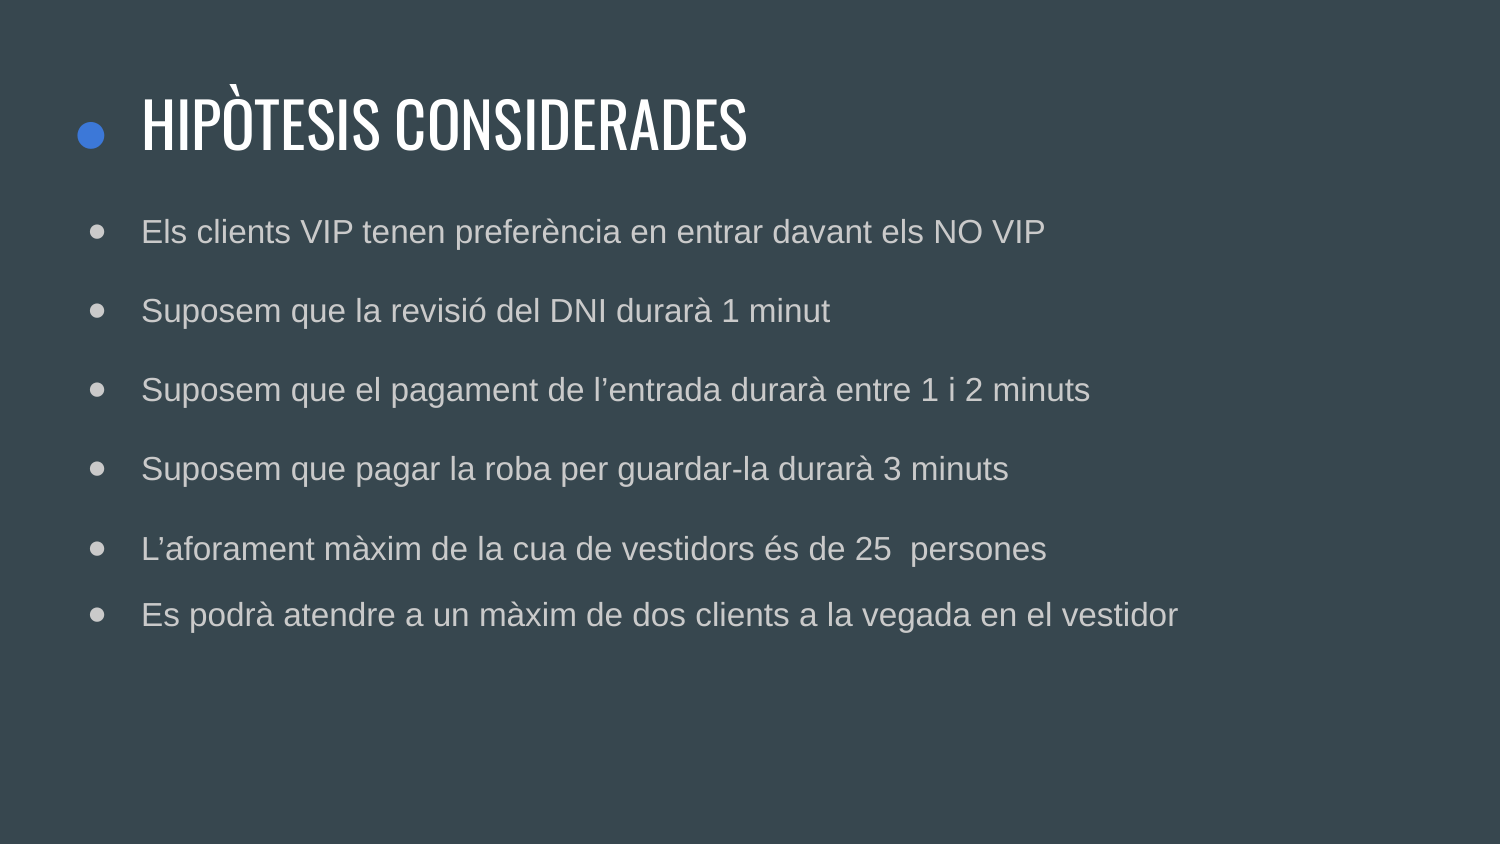

# HIPÒTESIS CONSIDERADES
Els clients VIP tenen preferència en entrar davant els NO VIP
Suposem que la revisió del DNI durarà 1 minut
Suposem que el pagament de l’entrada durarà entre 1 i 2 minuts
Suposem que pagar la roba per guardar-la durarà 3 minuts
L’aforament màxim de la cua de vestidors és de 25  persones
Es podrà atendre a un màxim de dos clients a la vegada en el vestidor